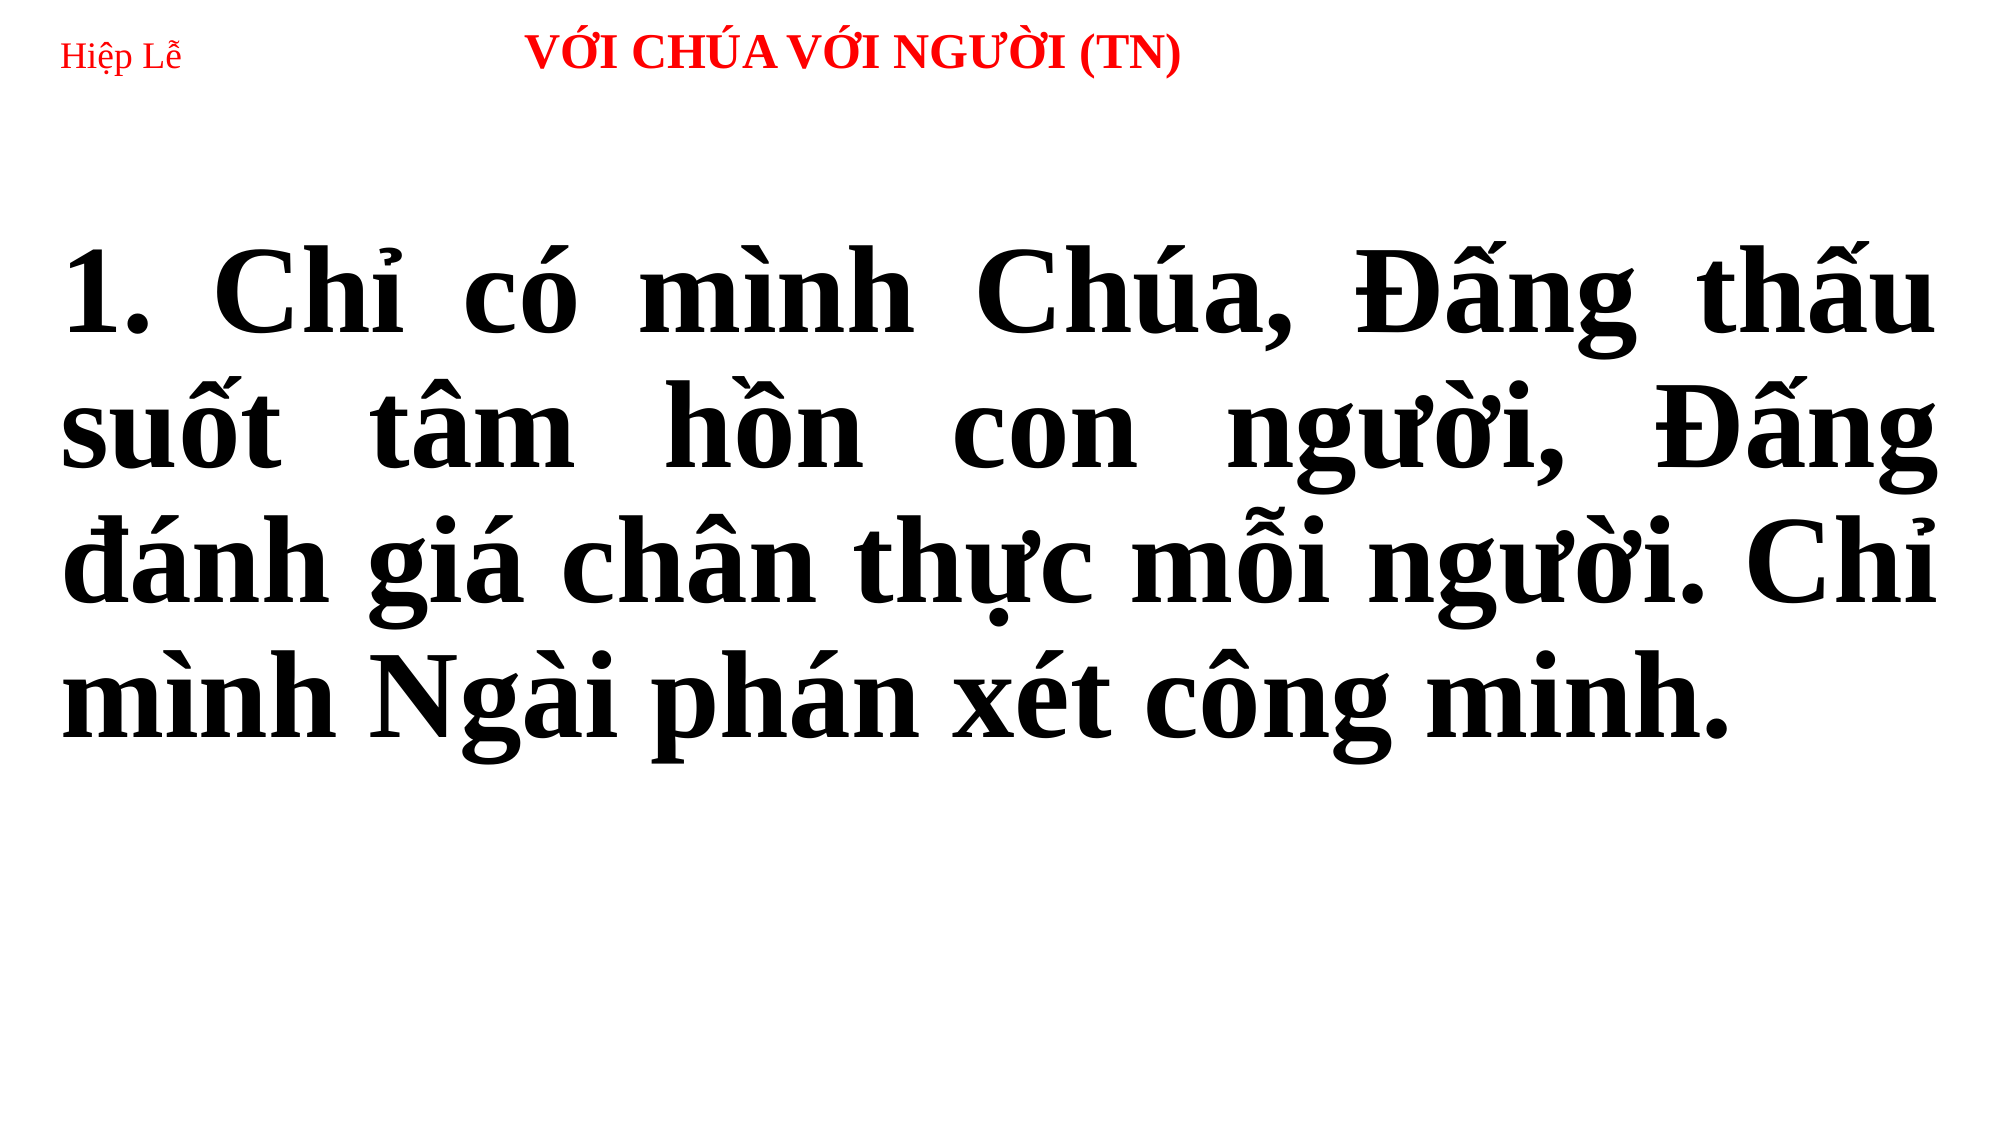

# Hiệp Lễ                                    VỚI CHÚA VỚI NGƯỜI (TN)
1. Chỉ có mình Chúa, Đấng thấu suốt tâm hồn con người, Đấng đánh giá chân thực mỗi người. Chỉ mình Ngài phán xét công minh.